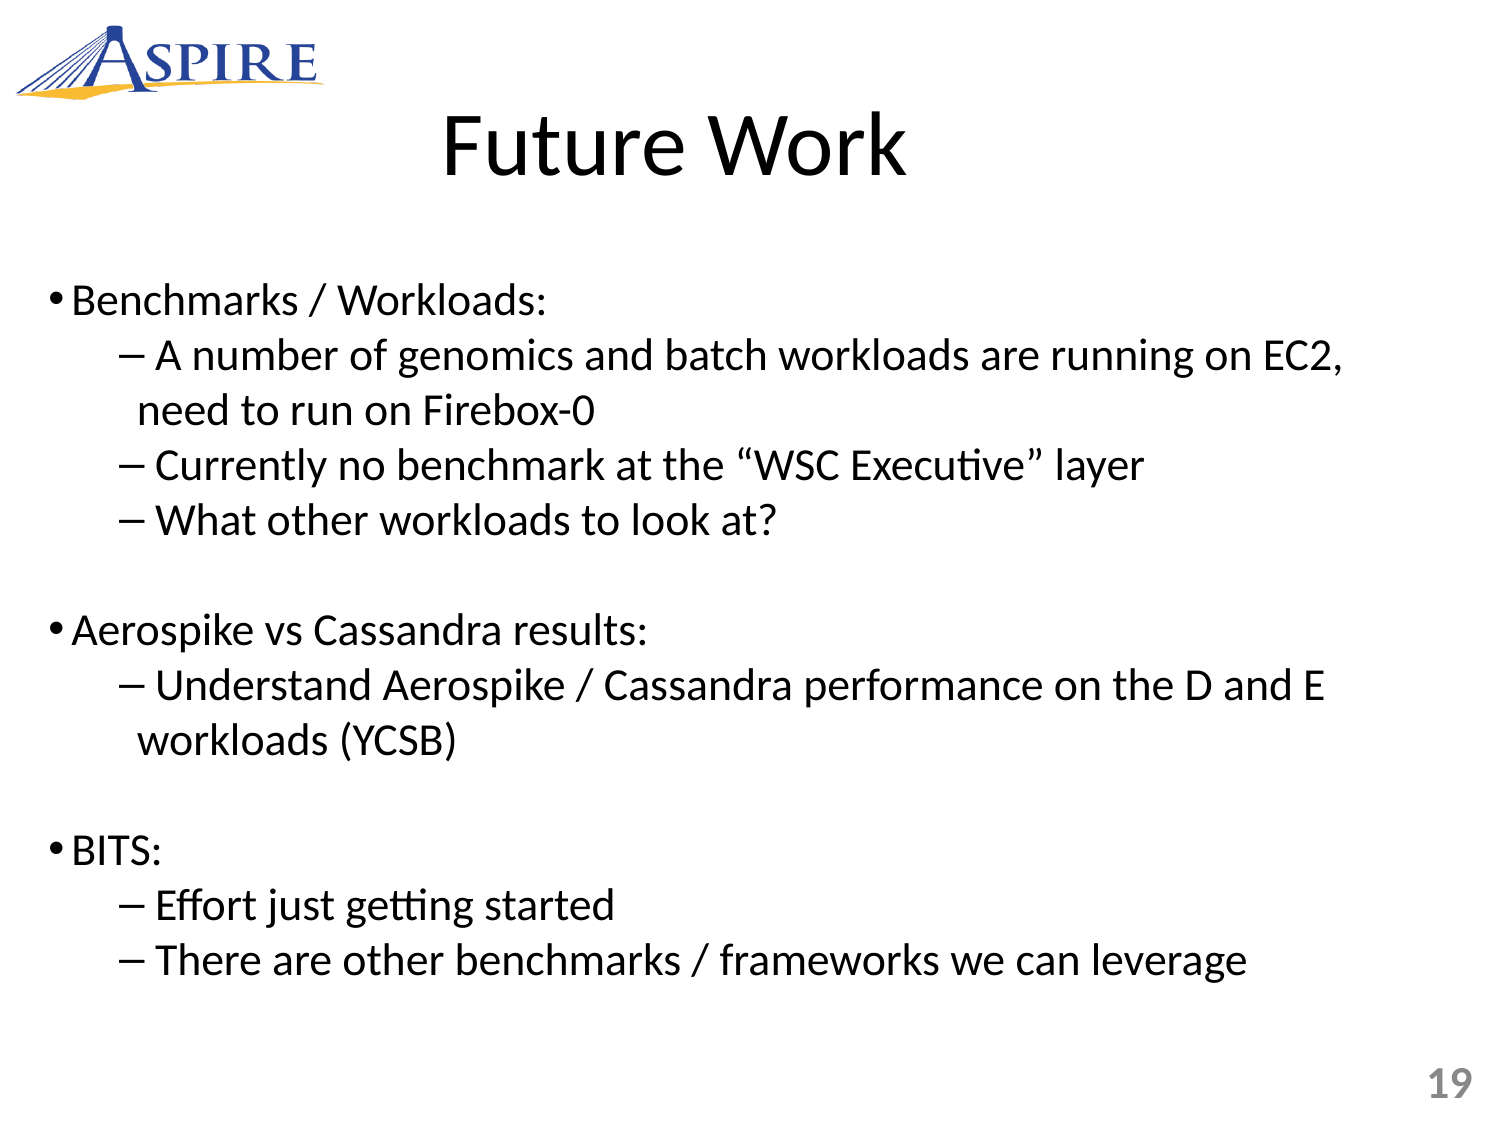

Future Work
Benchmarks / Workloads:
 A number of genomics and batch workloads are running on EC2, need to run on Firebox-0
 Currently no benchmark at the “WSC Executive” layer
 What other workloads to look at?

Aerospike vs Cassandra results:
 Understand Aerospike / Cassandra performance on the D and E workloads (YCSB)

BITS:
 Effort just getting started
 There are other benchmarks / frameworks we can leverage
19